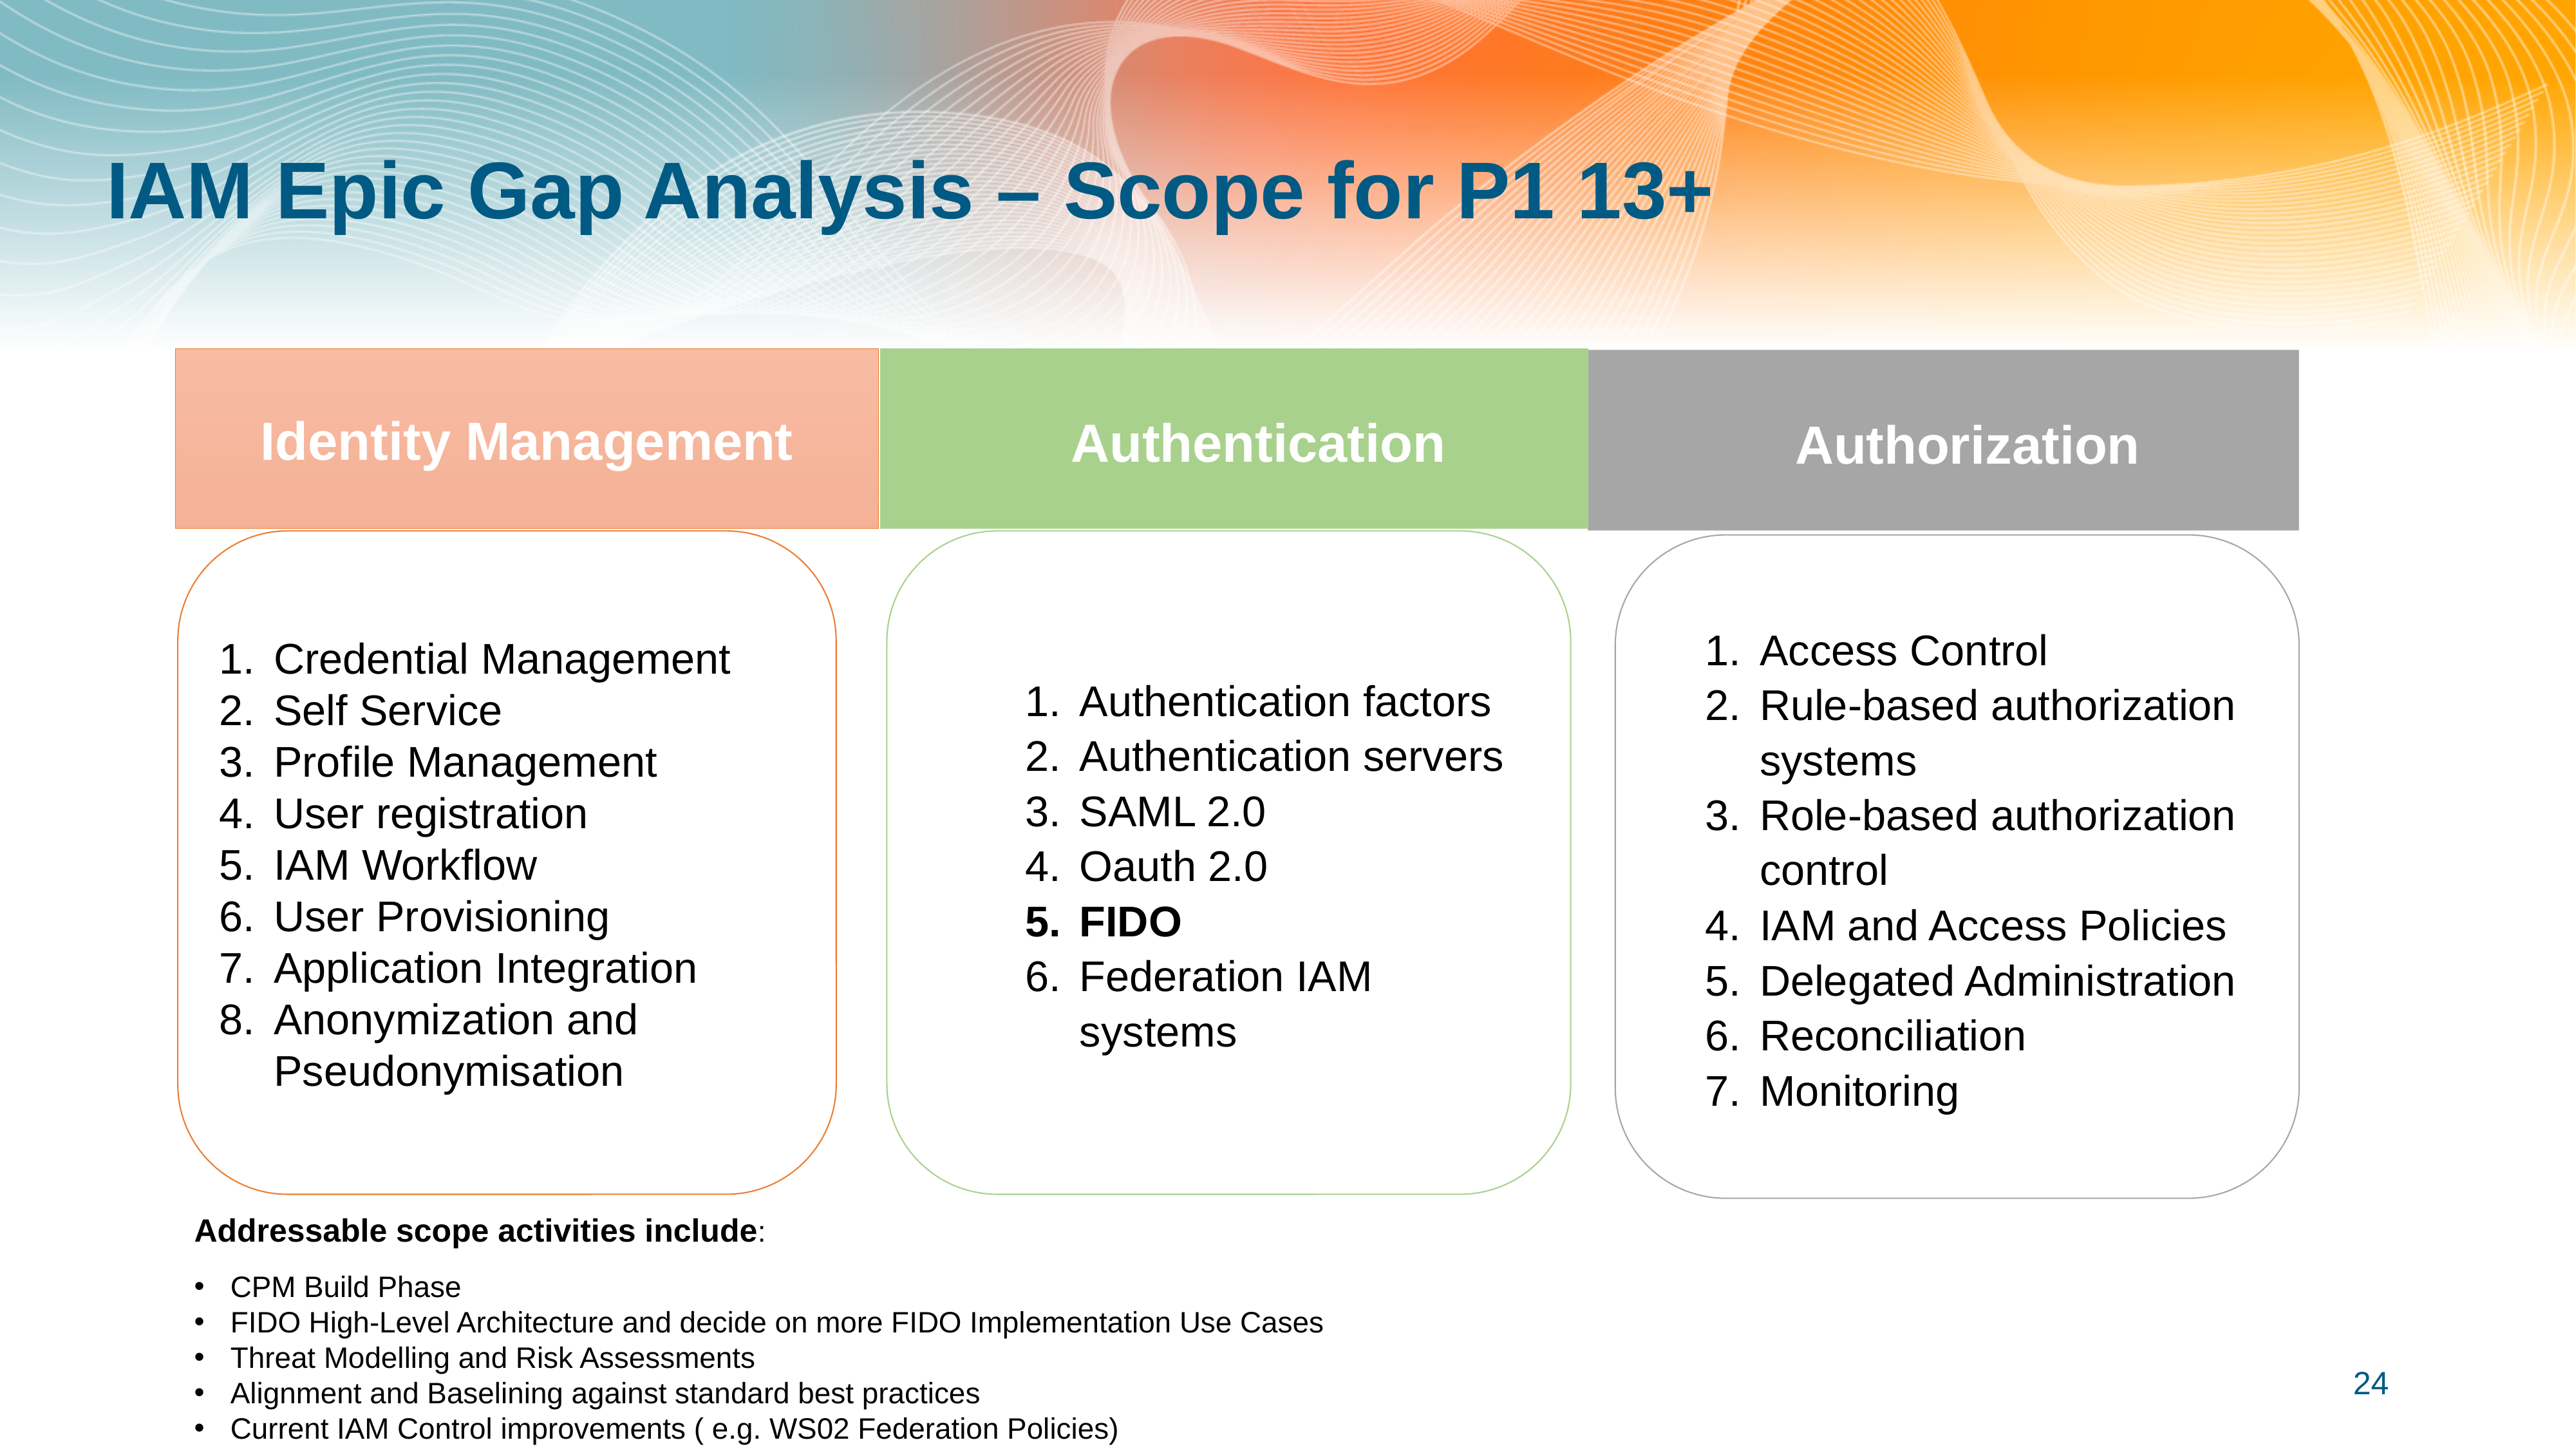

# IAM Epic Gap Analysis – Scope for P1 13+
Identity Management
Authentication
Authorization
Credential Management
Self Service
Profile Management
User registration
IAM Workflow
User Provisioning
Application Integration
Anonymization and Pseudonymisation
Authentication factors
Authentication servers
SAML 2.0
Oauth 2.0
FIDO
Federation IAM systems
Access Control
Rule-based authorization systems
Role-based authorization control
IAM and Access Policies
Delegated Administration
Reconciliation
Monitoring
Addressable scope activities include:

CPM Build Phase
FIDO High-Level Architecture and decide on more FIDO Implementation Use Cases
Threat Modelling and Risk Assessments
Alignment and Baselining against standard best practices
Current IAM Control improvements ( e.g. WS02 Federation Policies)

24